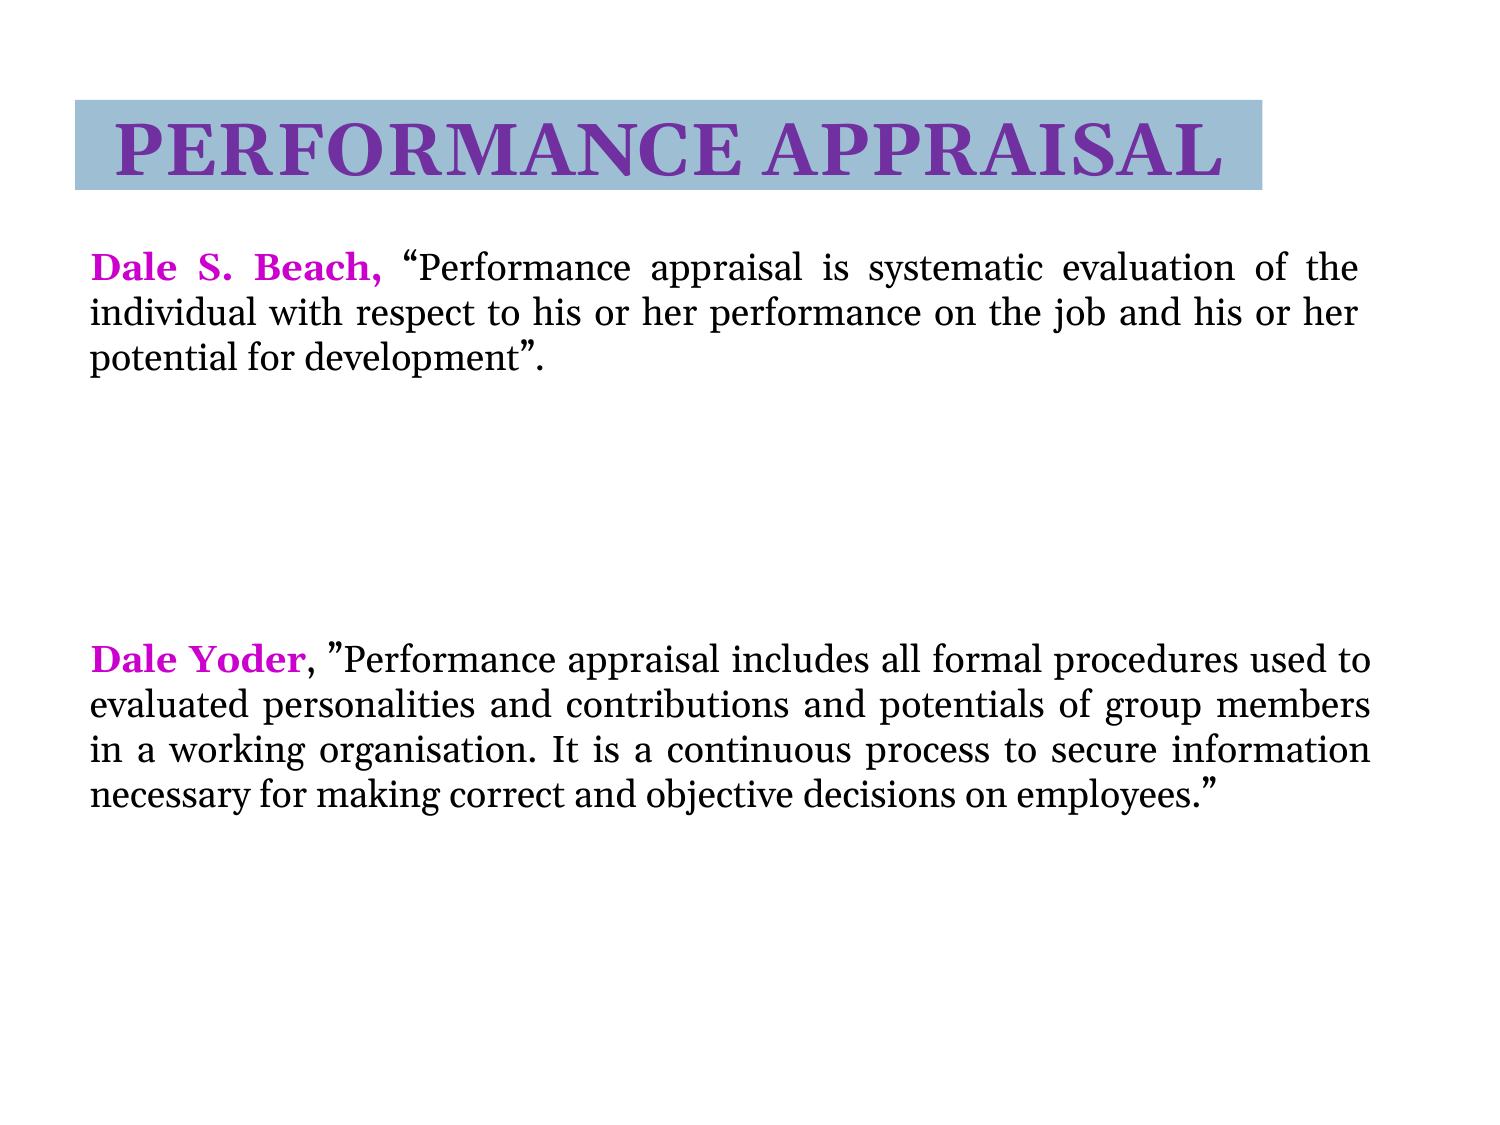

# Performance appraisal
Dale S. Beach, “Performance appraisal is systematic evaluation of the individual with respect to his or her performance on the job and his or her potential for development”.
Dale Yoder, ”Performance appraisal includes all formal procedures used to evaluated personalities and contributions and potentials of group members in a working organisation. It is a continuous process to secure information necessary for making correct and objective decisions on employees.”